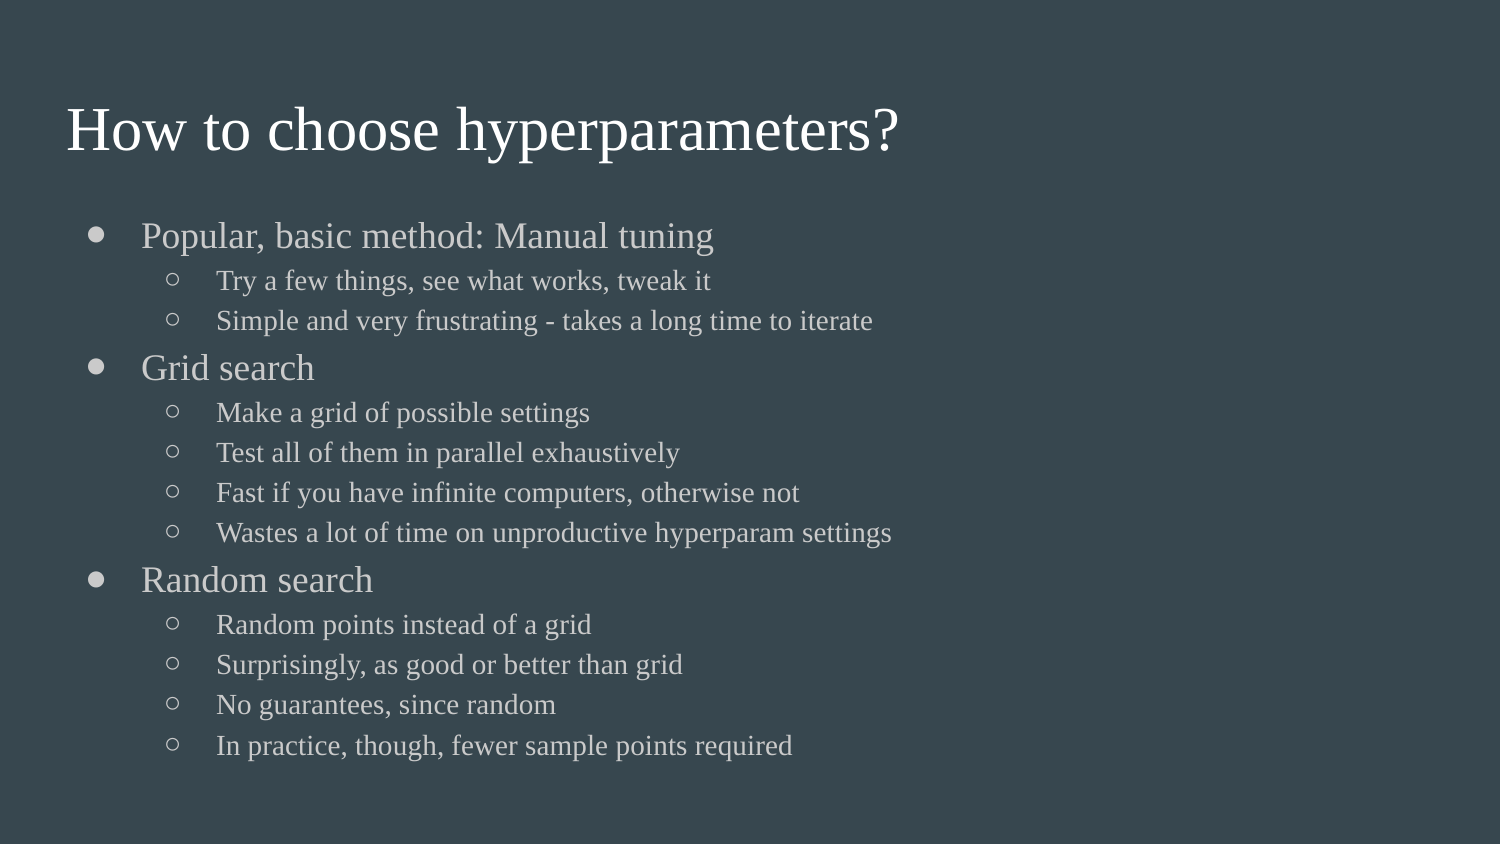

# How to choose hyperparameters?
Popular, basic method: Manual tuning
Try a few things, see what works, tweak it
Simple and very frustrating - takes a long time to iterate
Grid search
Make a grid of possible settings
Test all of them in parallel exhaustively
Fast if you have infinite computers, otherwise not
Wastes a lot of time on unproductive hyperparam settings
Random search
Random points instead of a grid
Surprisingly, as good or better than grid
No guarantees, since random
In practice, though, fewer sample points required